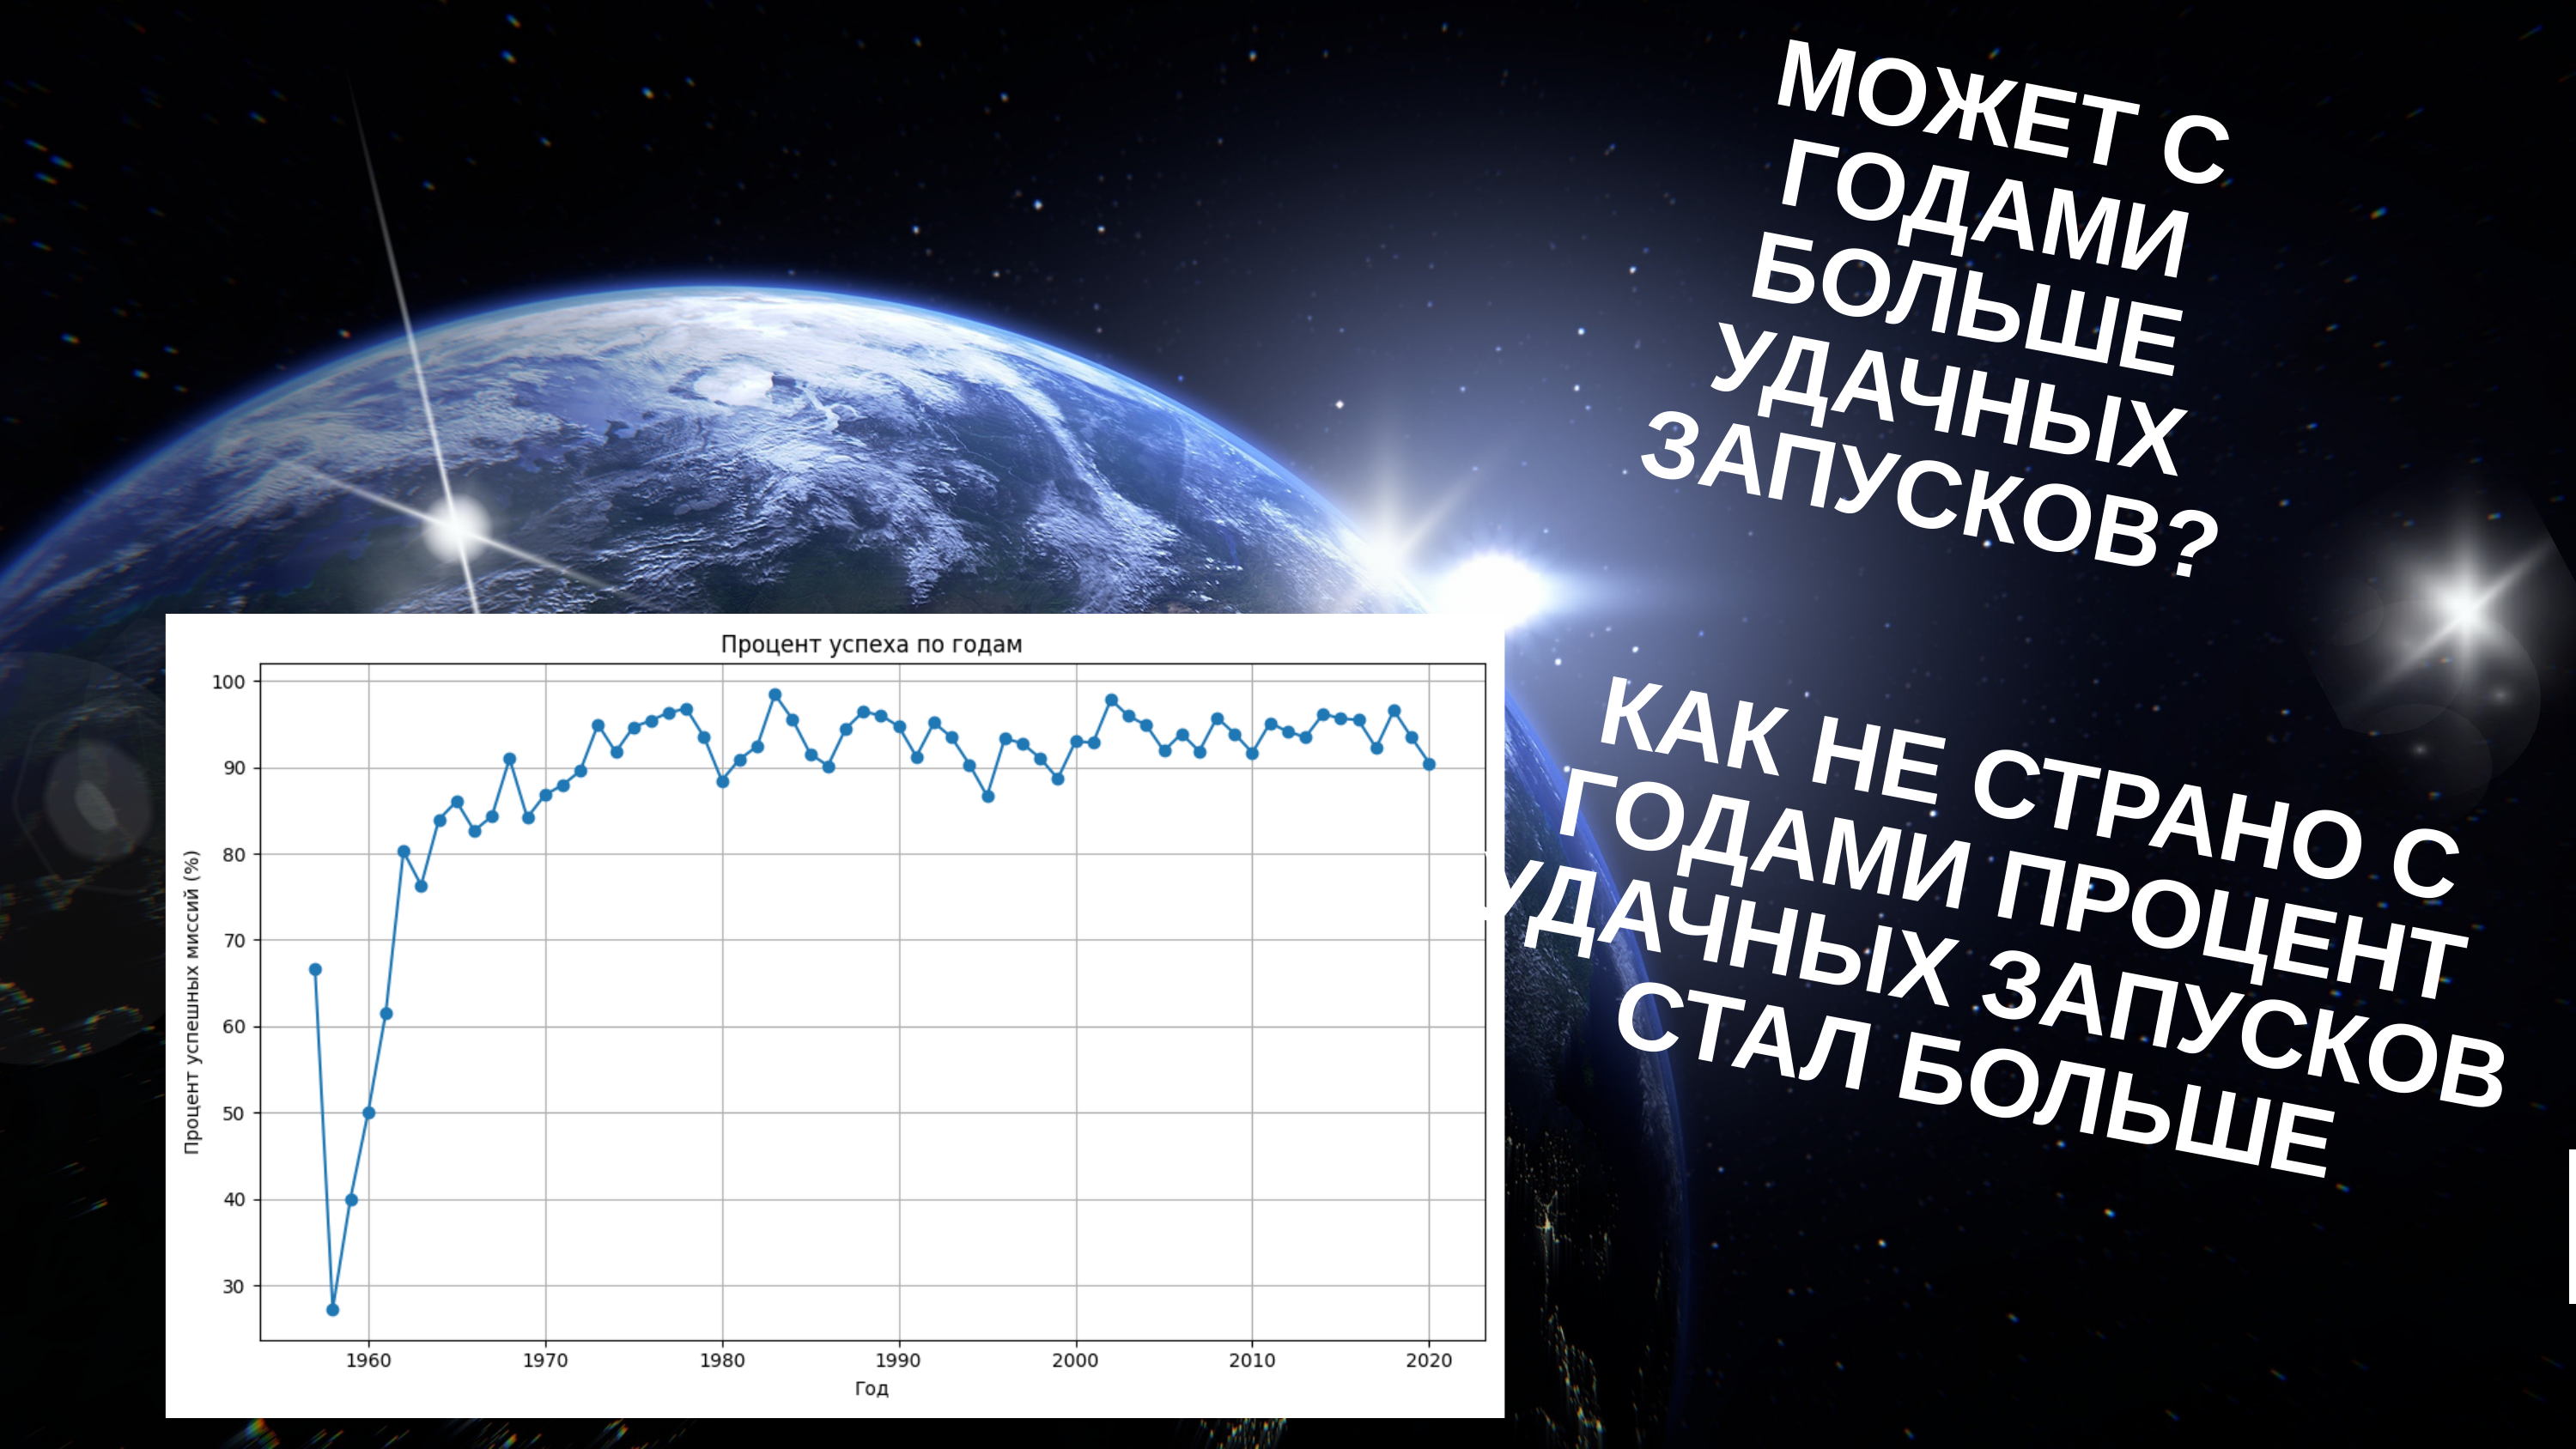

МОЖЕТ С ГОДАМИ БОЛЬШЕ УДАЧНЫХ ЗАПУСКОВ?

КАК НЕ СТРАНО С ГОДАМИ ПРОЦЕНТ УДАЧНЫХ ЗАПУСКОВ СТАЛ БОЛЬШЕ